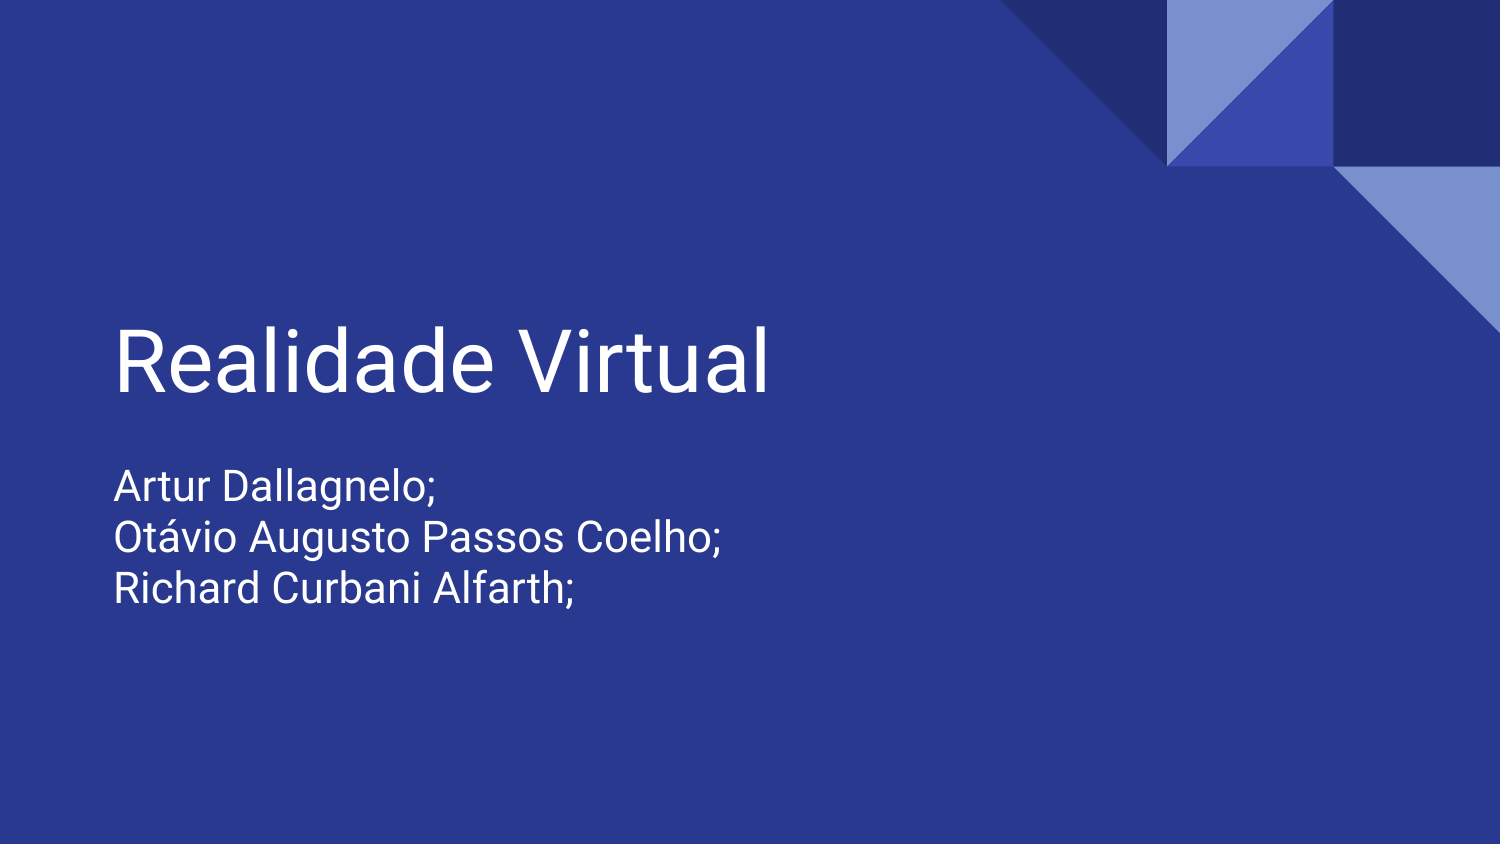

# Realidade Virtual
Artur Dallagnelo;
Otávio Augusto Passos Coelho;
Richard Curbani Alfarth;